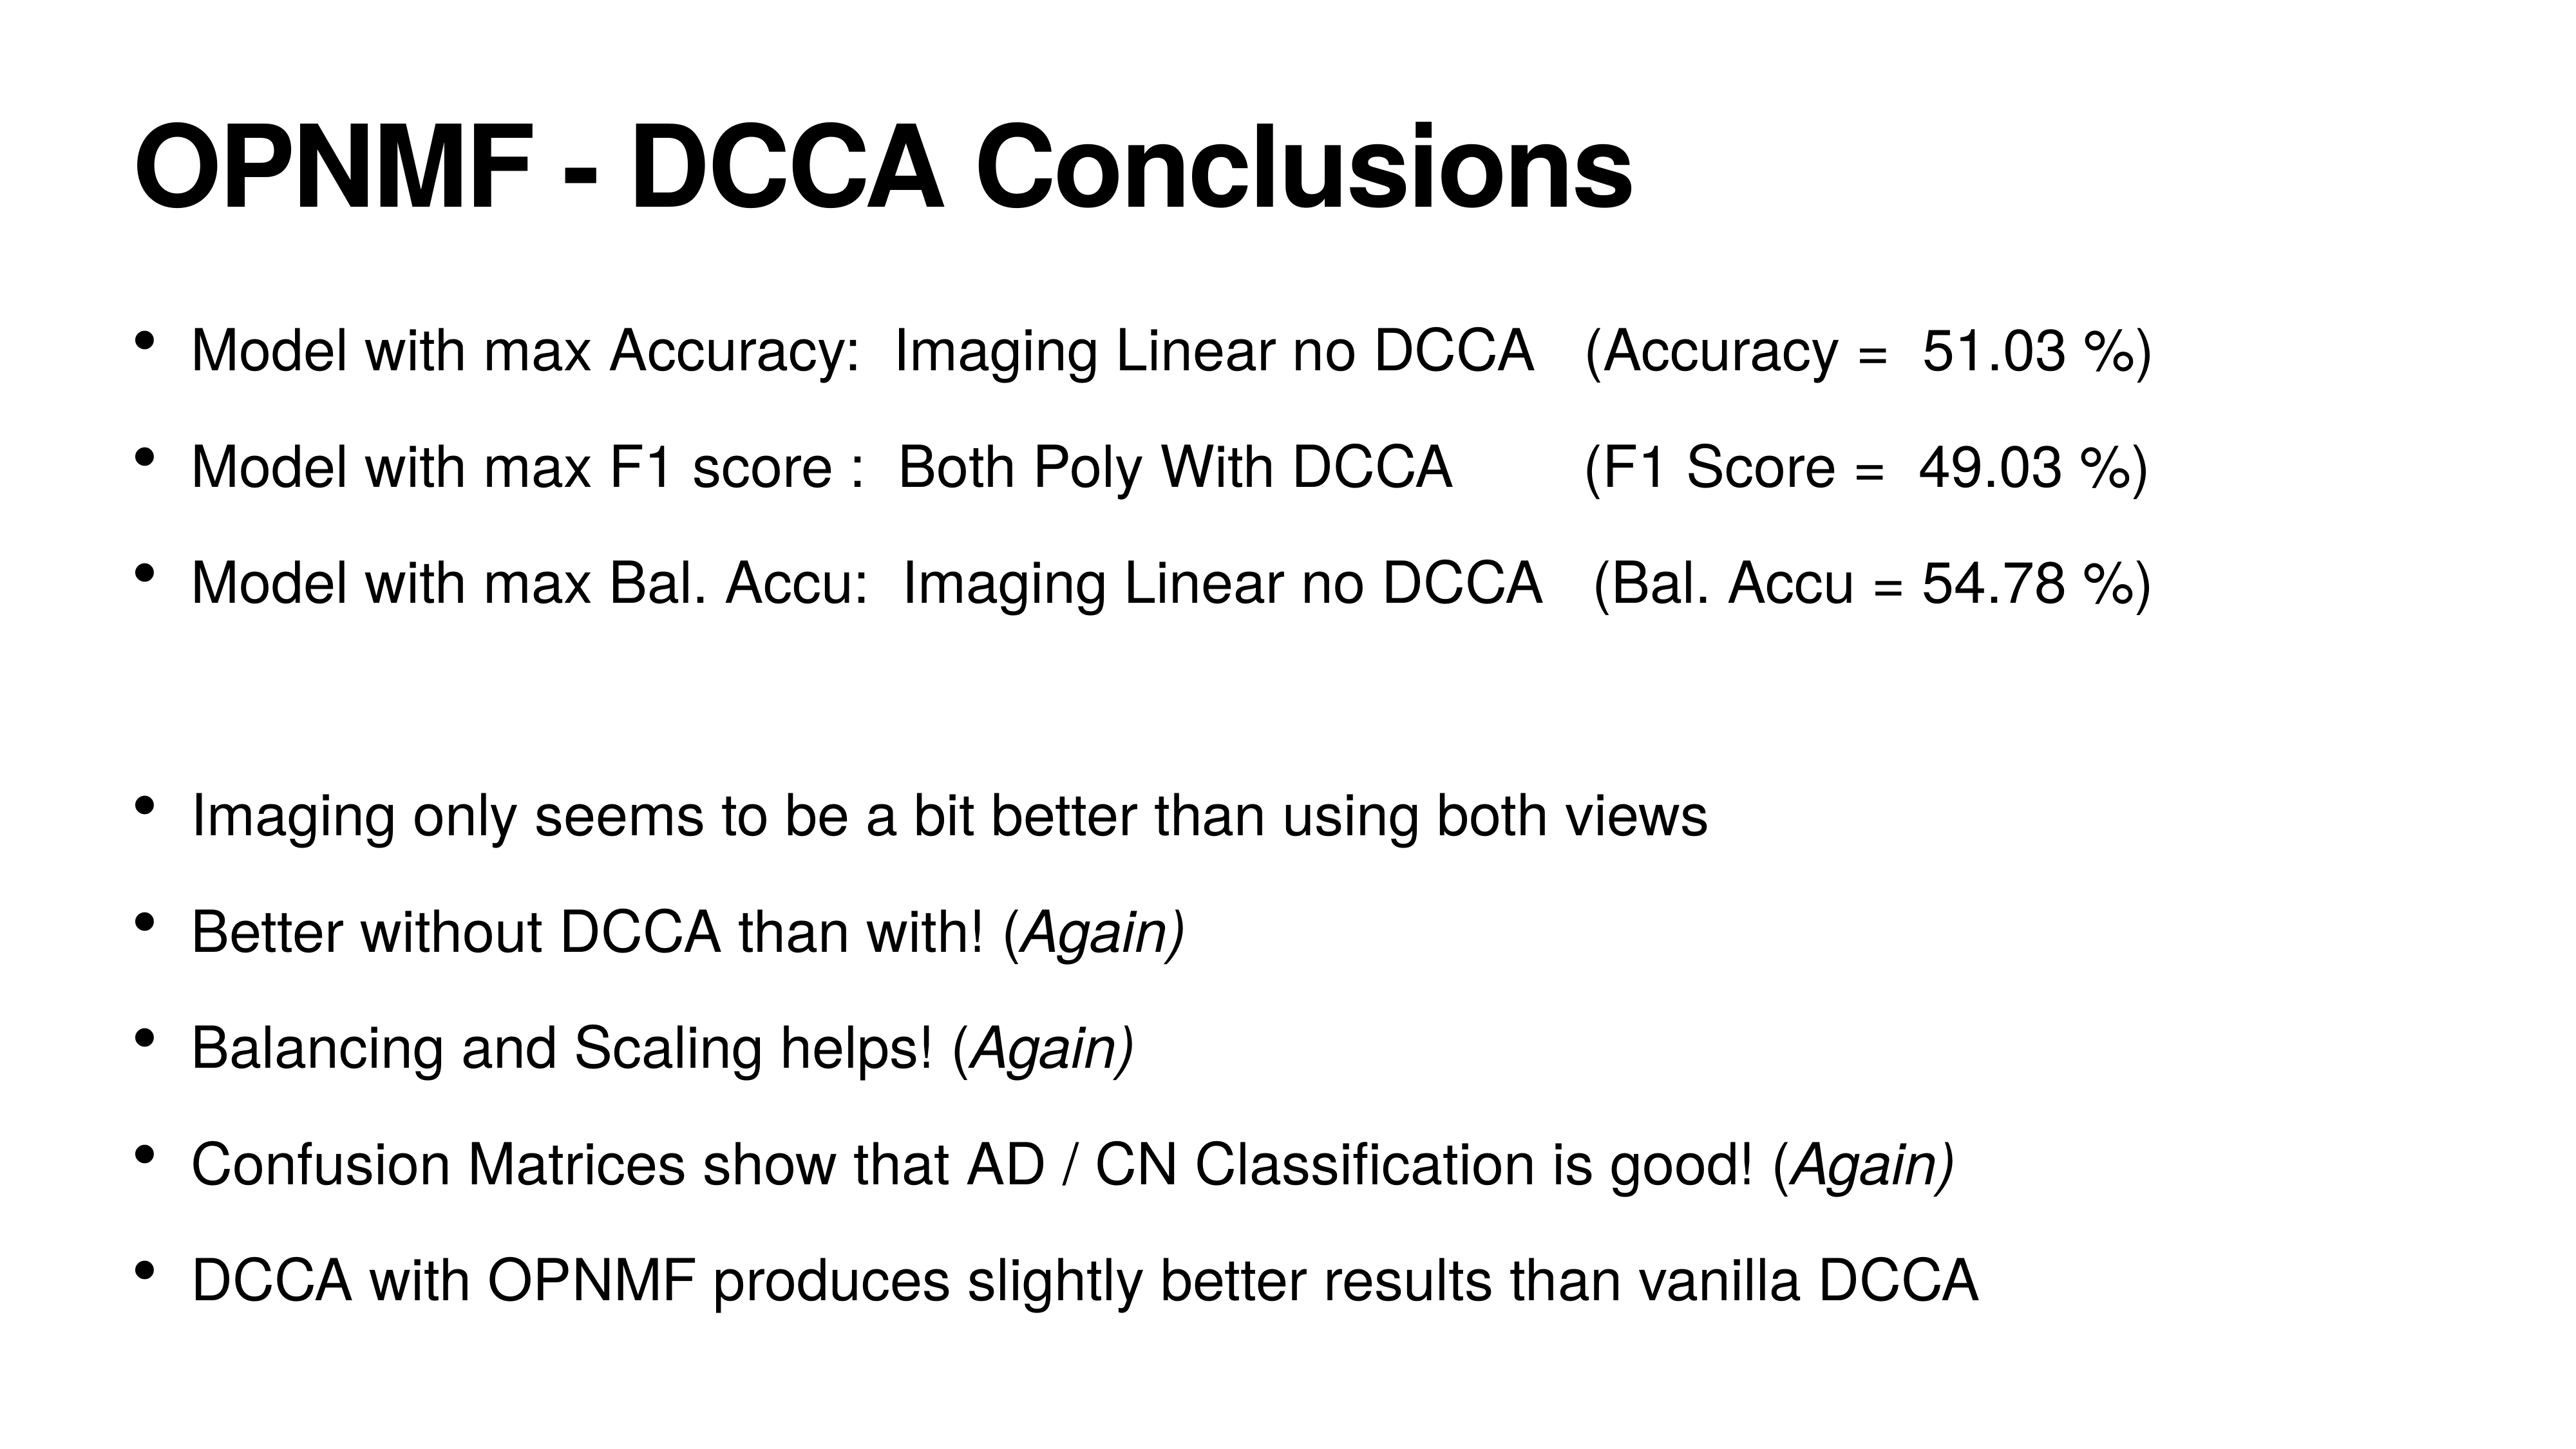

# OPNMF - DCCA Conclusions
Model with max Accuracy:  Imaging Linear no DCCA   (Accuracy =  51.03 %)
Model with max F1 score :  Both Poly With DCCA        (F1 Score =  49.03 %)
Model with max Bal. Accu:  Imaging Linear no DCCA   (Bal. Accu = 54.78 %)

Imaging only seems to be a bit better than using both views
Better without DCCA than with! (Again)
Balancing and Scaling helps! (Again)
Confusion Matrices show that AD / CN Classification is good! (Again)
DCCA with OPNMF produces slightly better results than vanilla DCCA